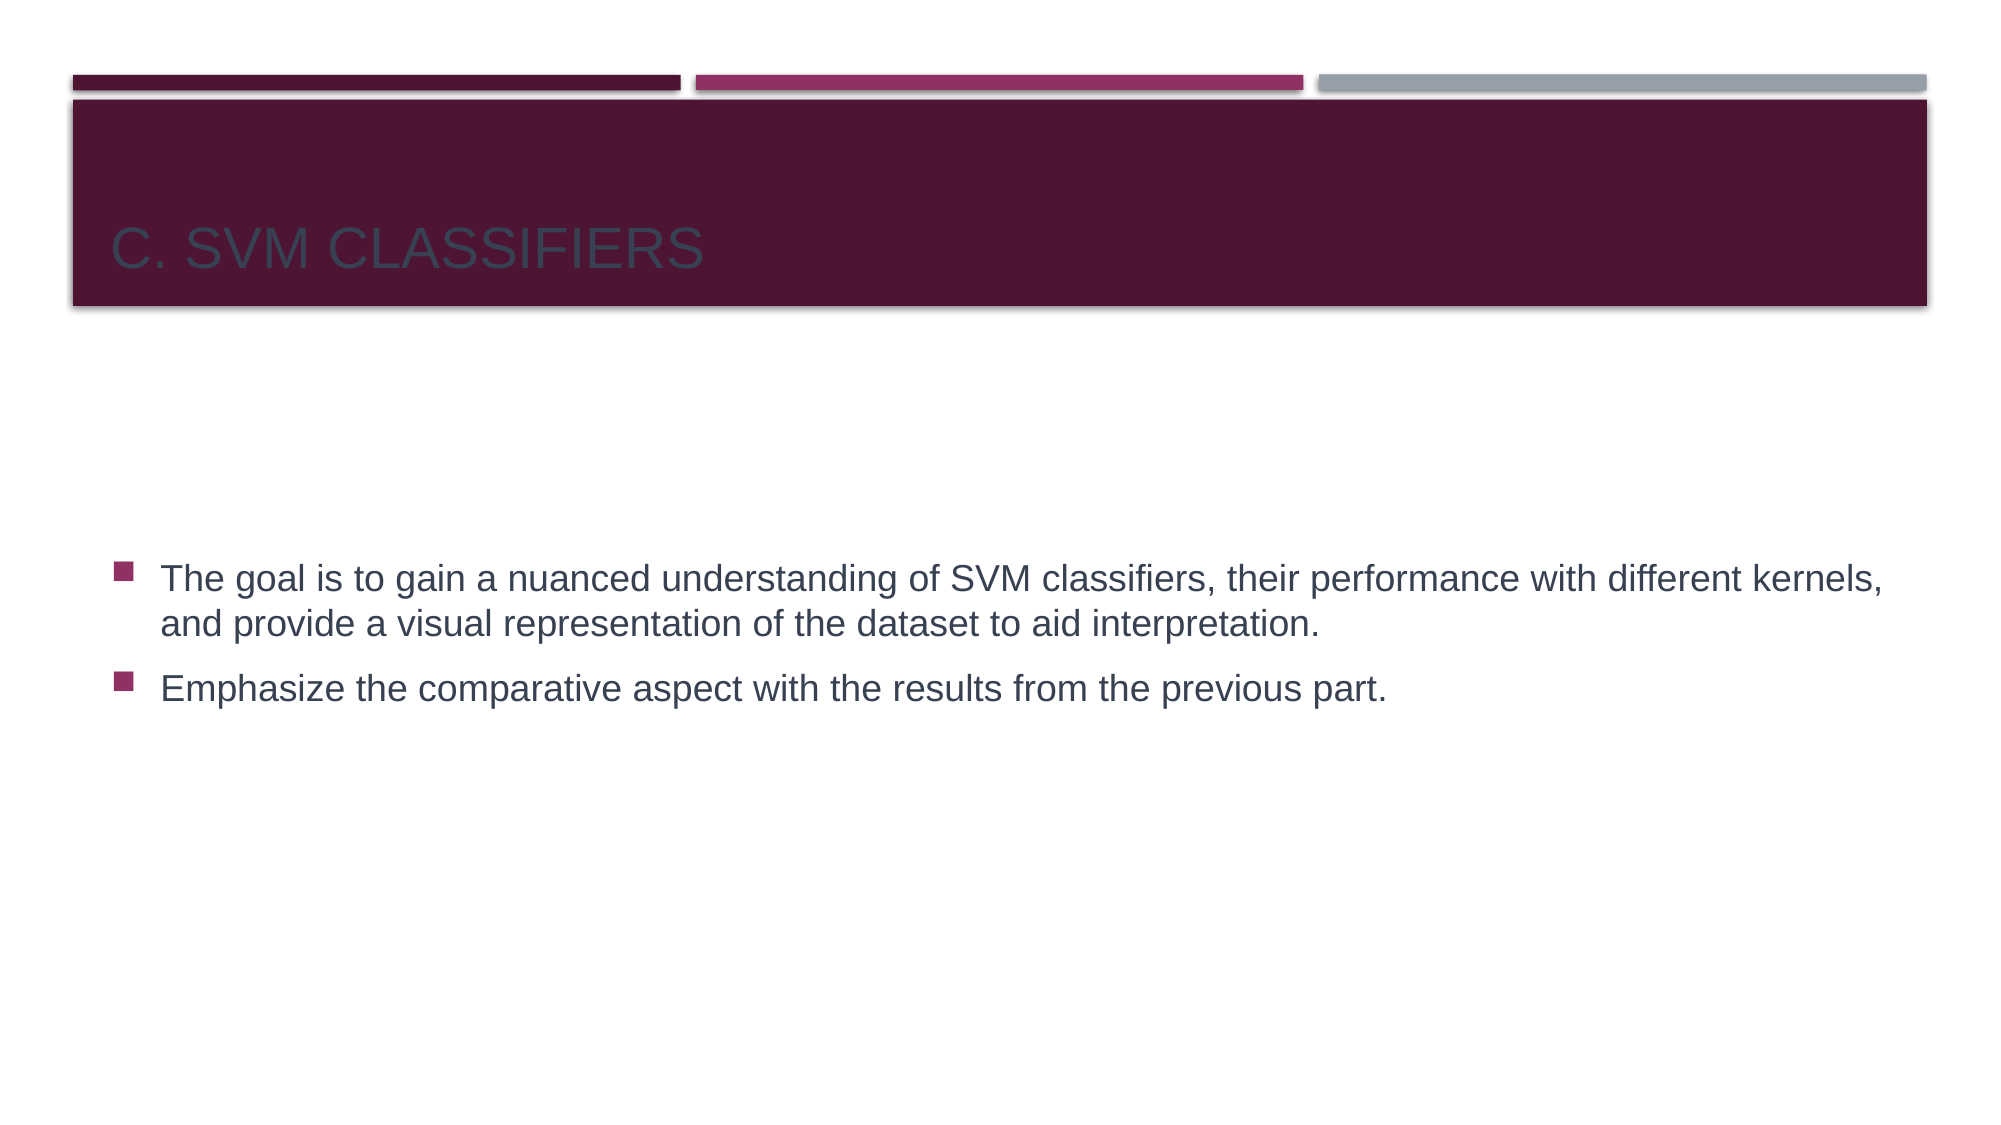

# c. Svm classifiers
The goal is to gain a nuanced understanding of SVM classifiers, their performance with different kernels, and provide a visual representation of the dataset to aid interpretation.
Emphasize the comparative aspect with the results from the previous part.